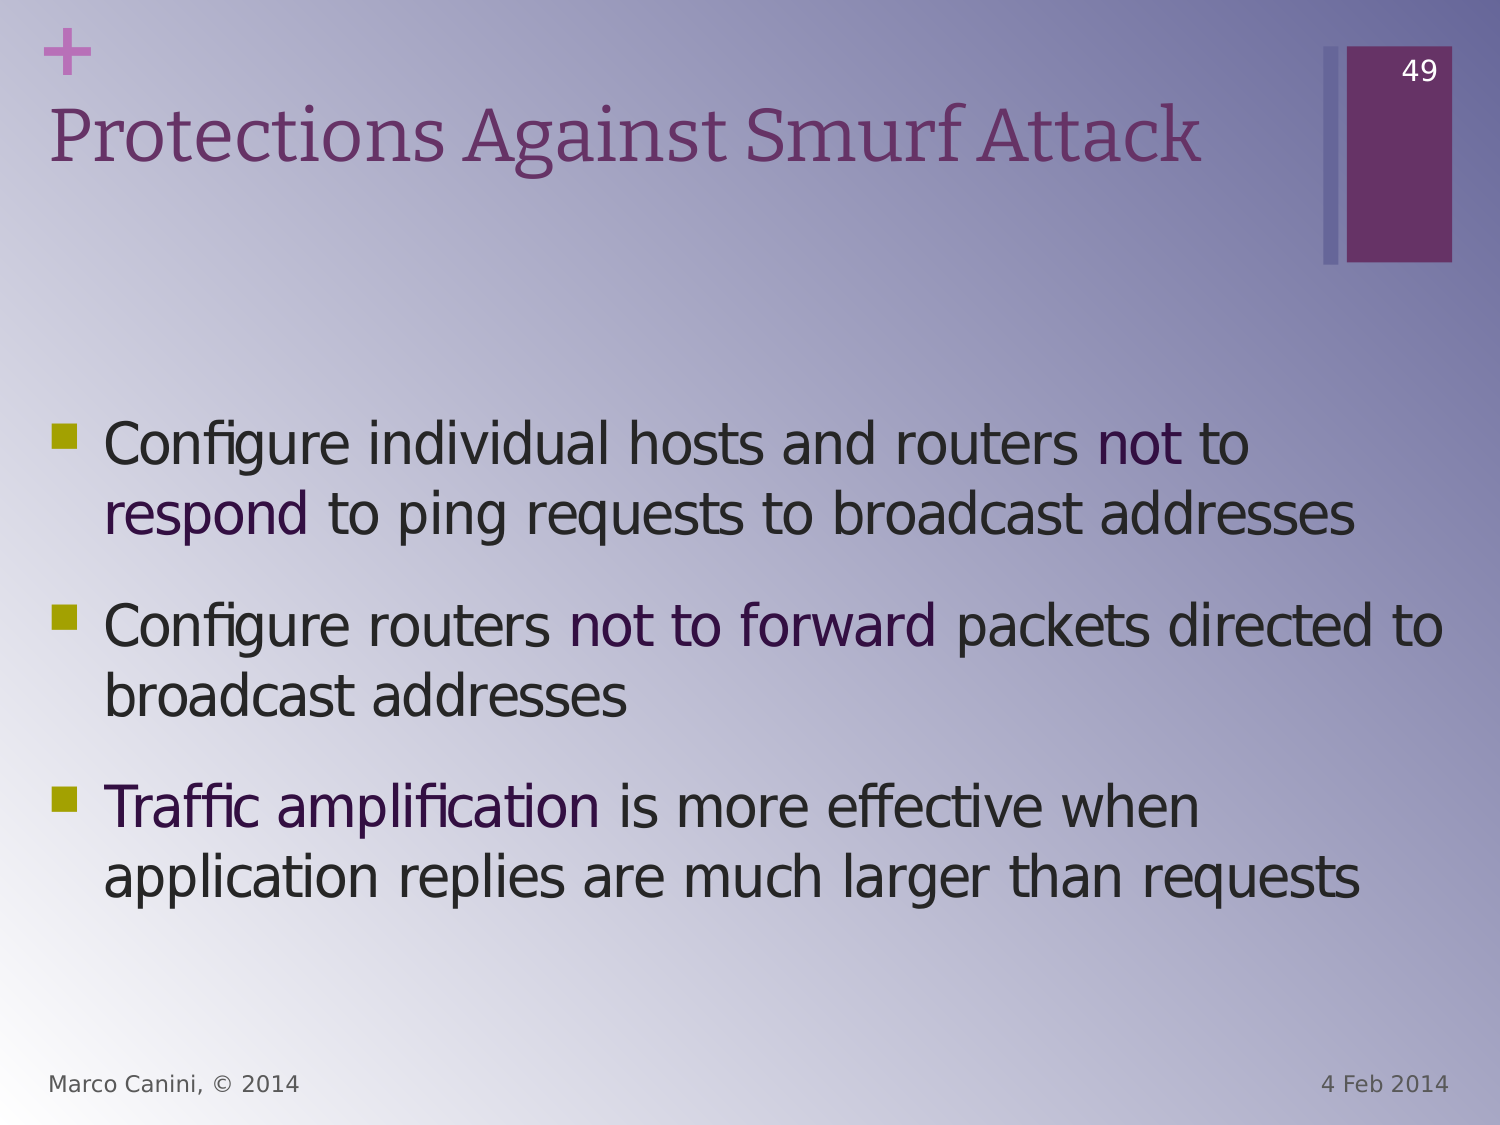

49
# Protections Against Smurf Attack
Configure individual hosts and routers not to respond to ping requests to broadcast addresses
Configure routers not to forward packets directed to broadcast addresses
Traffic amplification is more effective when application replies are much larger than requests
Marco Canini, © 2014
4 Feb 2014